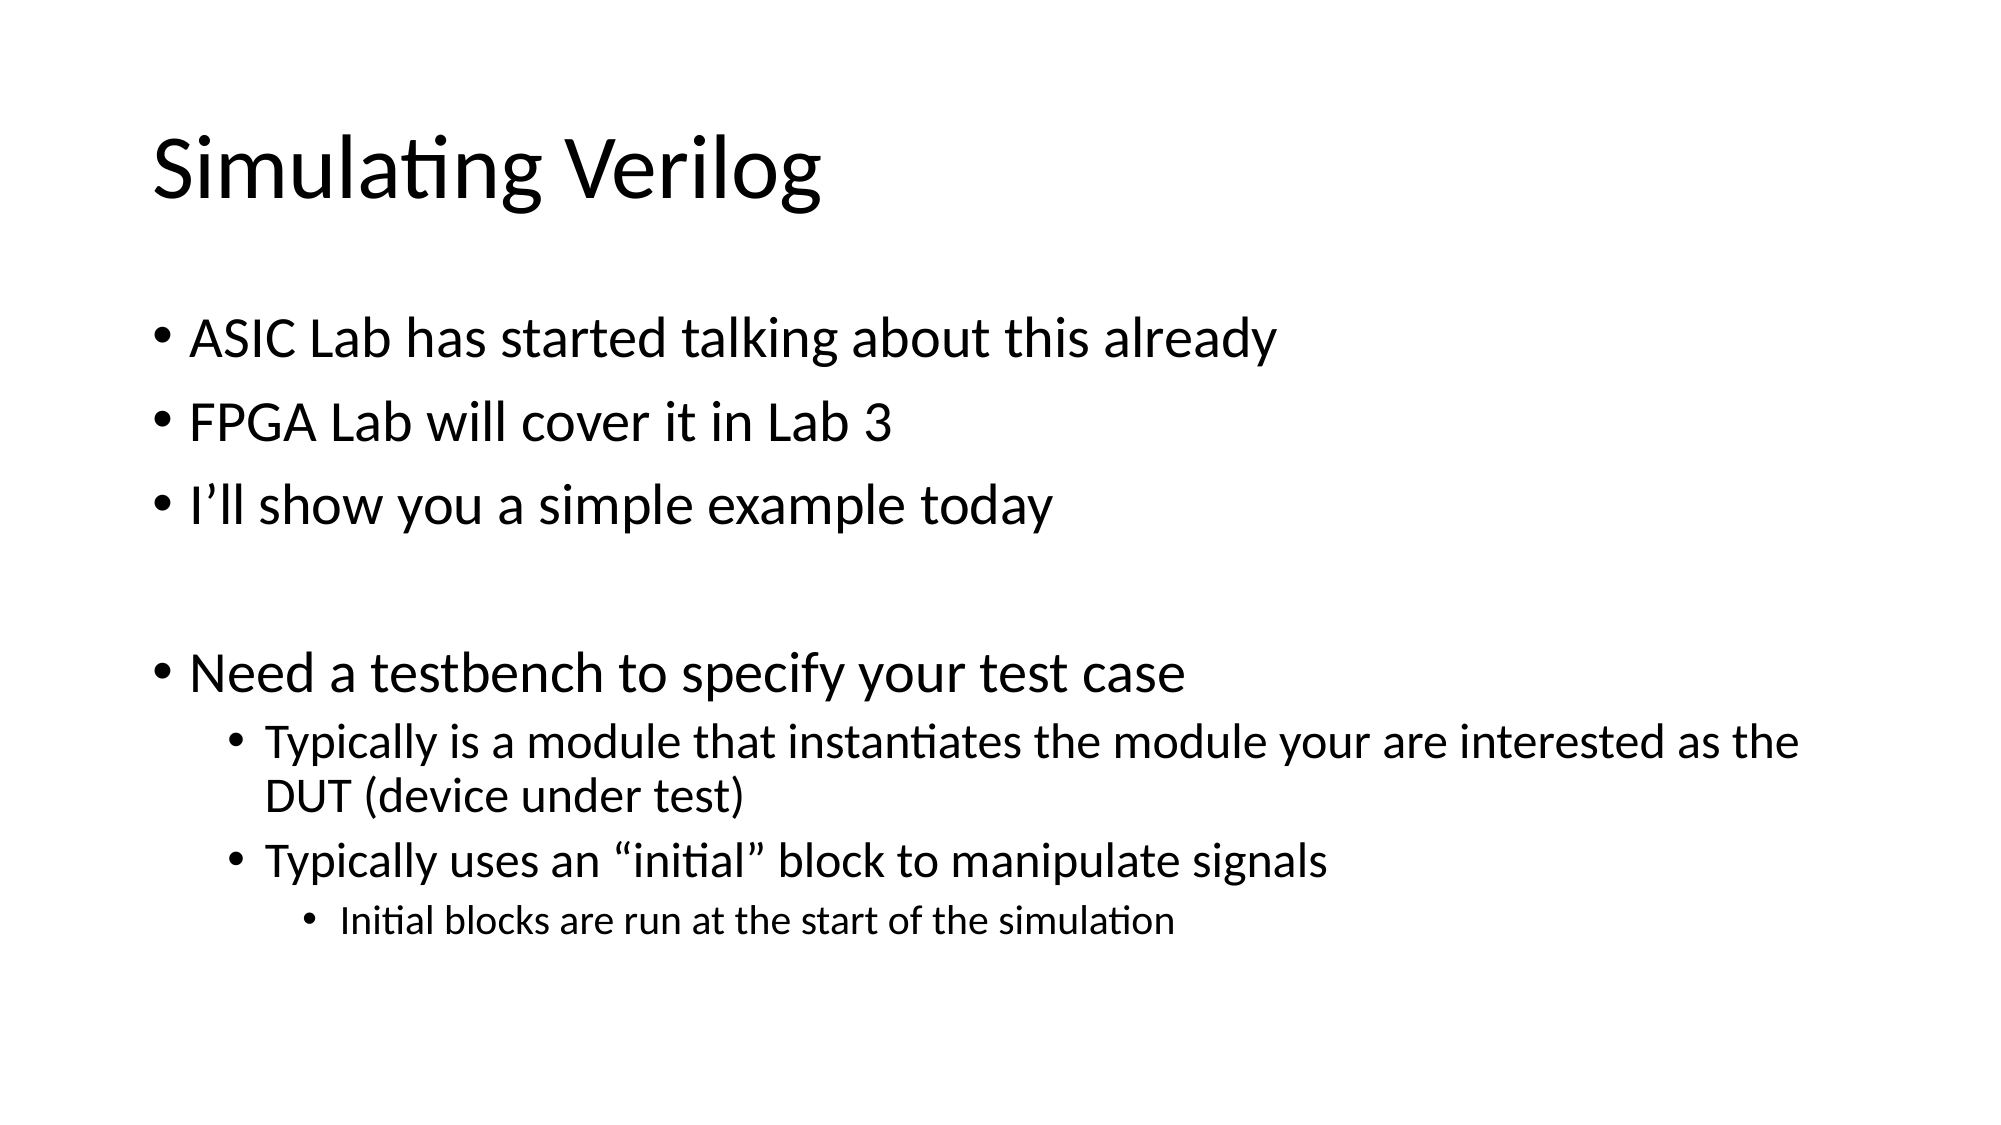

# Simulating Verilog
ASIC Lab has started talking about this already
FPGA Lab will cover it in Lab 3
I’ll show you a simple example today

Need a testbench to specify your test case
Typically is a module that instantiates the module your are interested as the DUT (device under test)
Typically uses an “initial” block to manipulate signals
Initial blocks are run at the start of the simulation